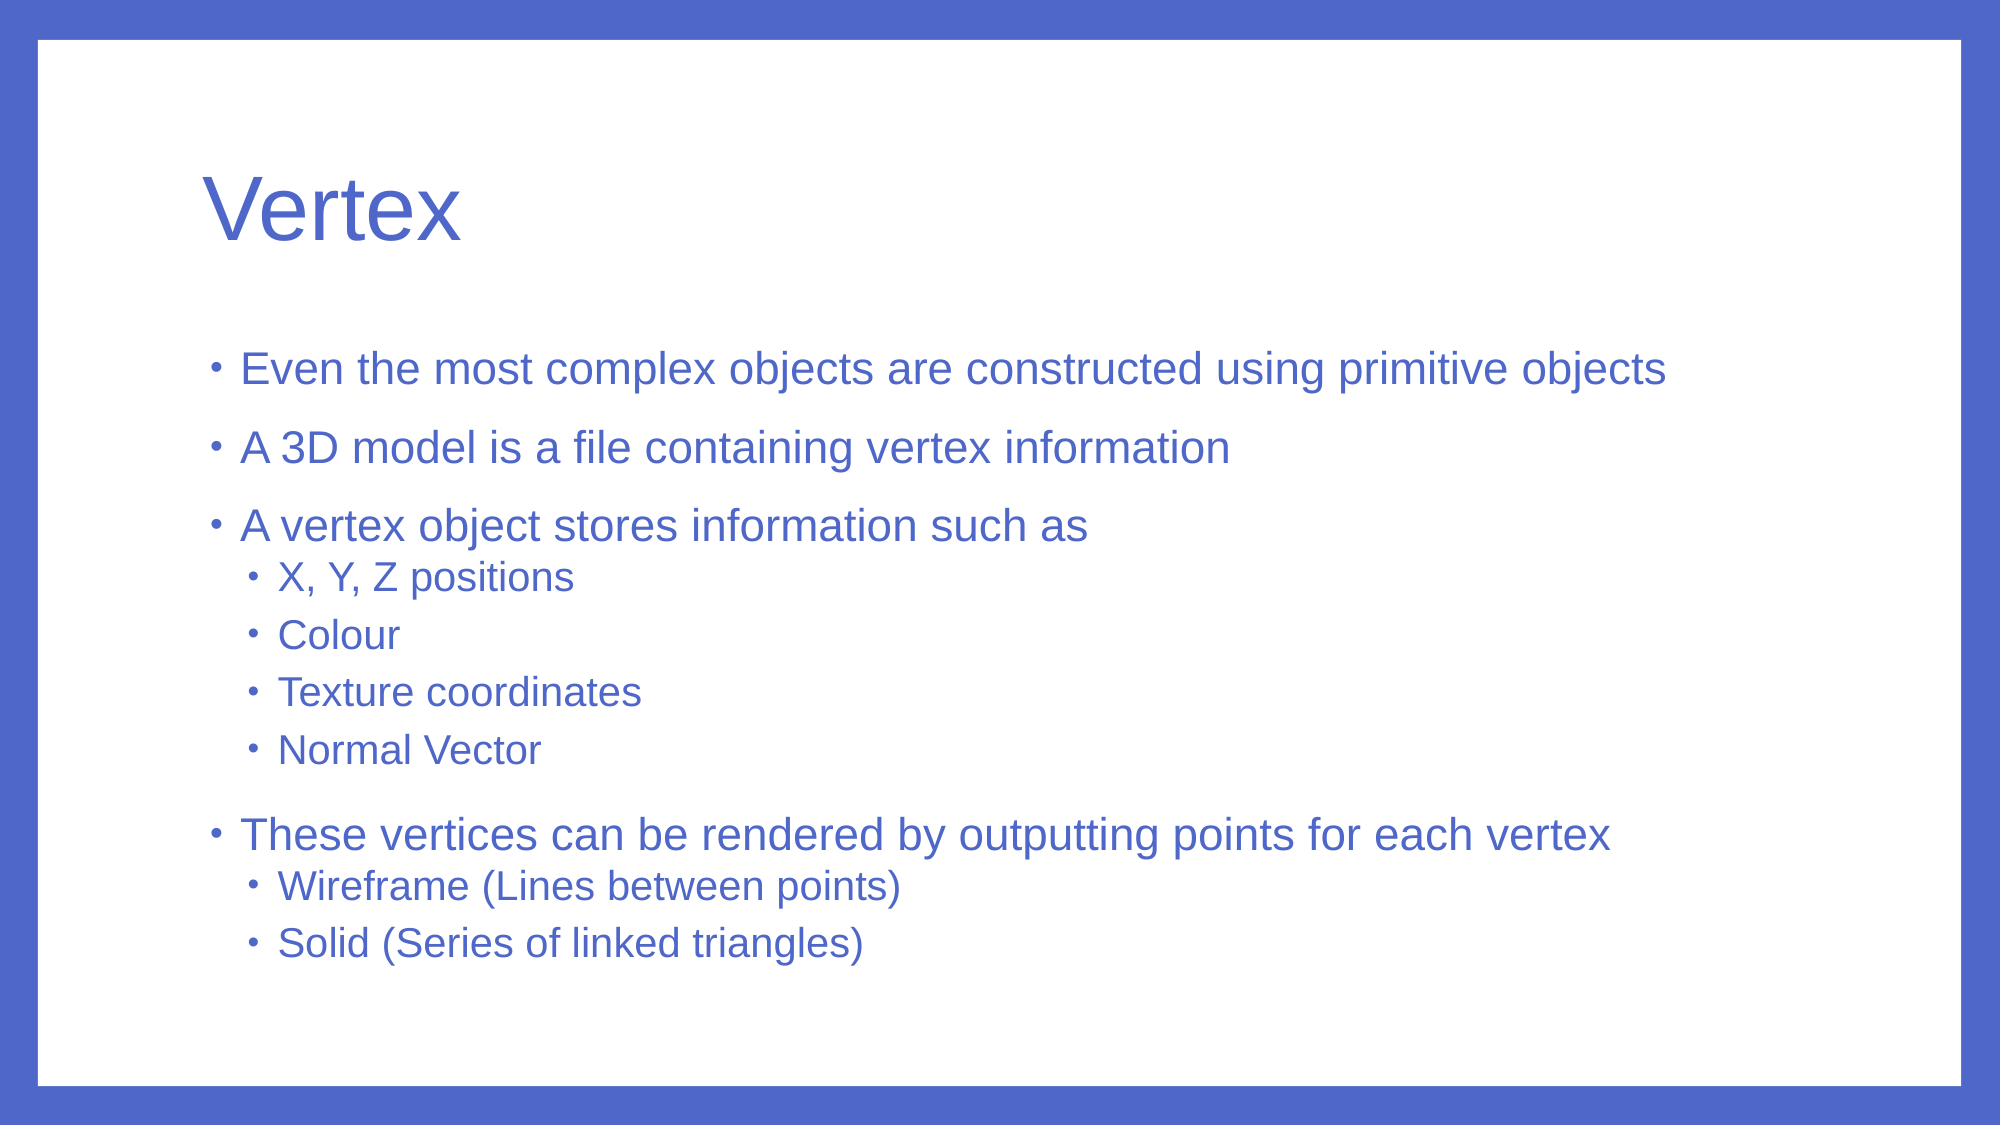

# Vertex
Even the most complex objects are constructed using primitive objects
A 3D model is a file containing vertex information
A vertex object stores information such as
X, Y, Z positions
Colour
Texture coordinates
Normal Vector
These vertices can be rendered by outputting points for each vertex
Wireframe (Lines between points)
Solid (Series of linked triangles)